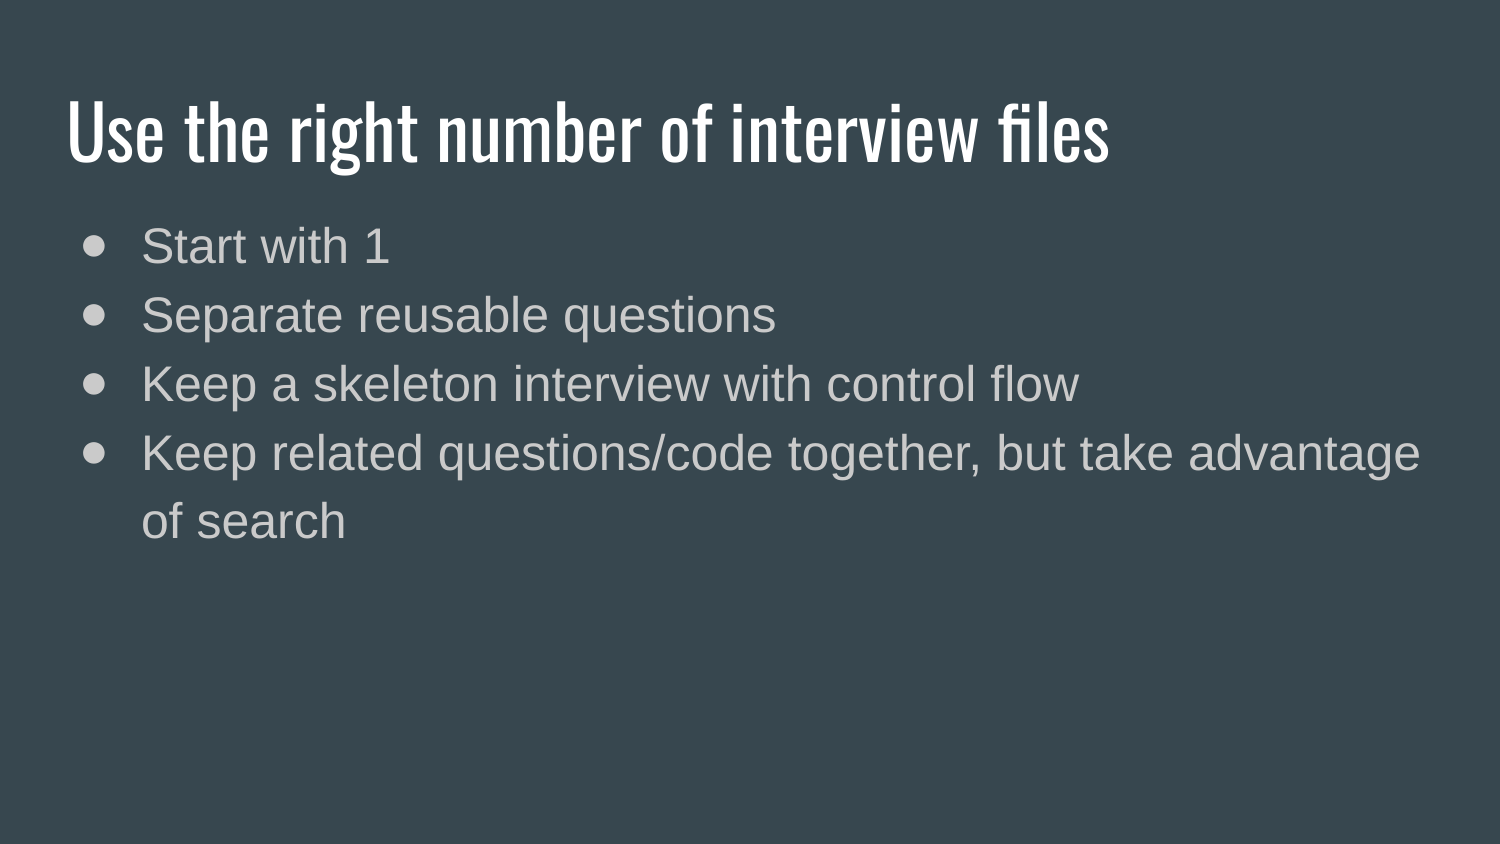

# Use the right number of interview files
Start with 1
Separate reusable questions
Keep a skeleton interview with control flow
Keep related questions/code together, but take advantage of search